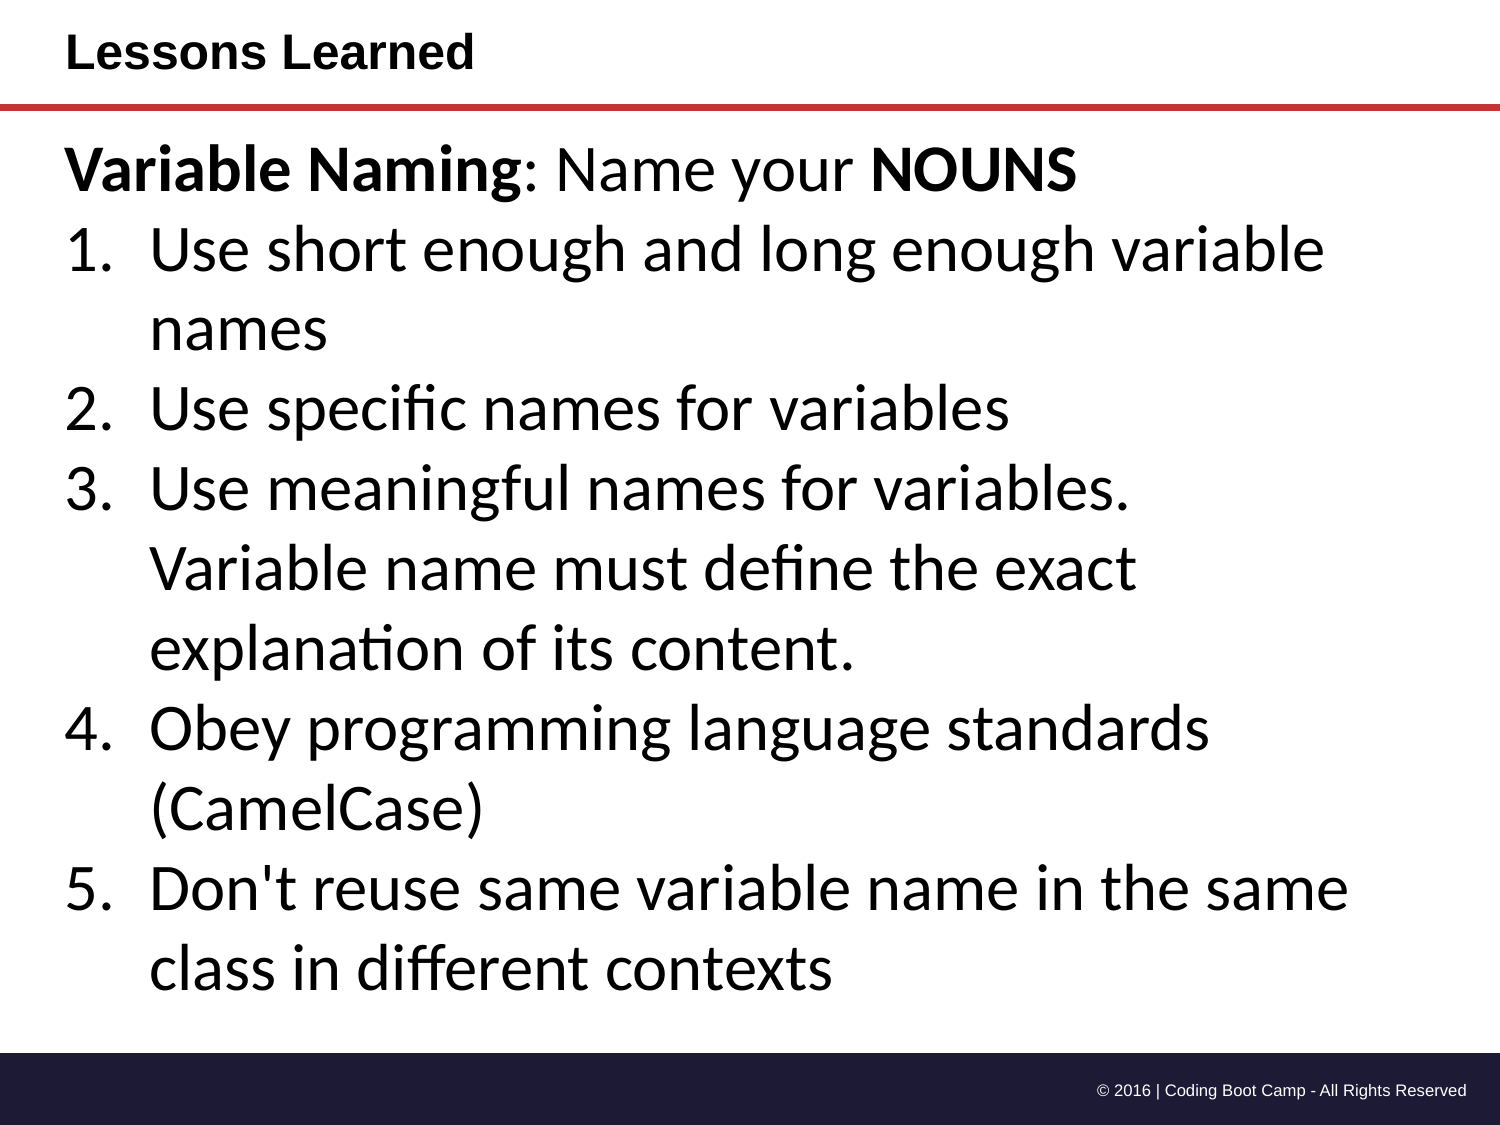

# Lessons Learned
Variable Naming: Name your NOUNS
Use short enough and long enough variable names
Use specific names for variables
Use meaningful names for variables. Variable name must define the exact explanation of its content.
Obey programming language standards (CamelCase)
Don't reuse same variable name in the same class in different contexts